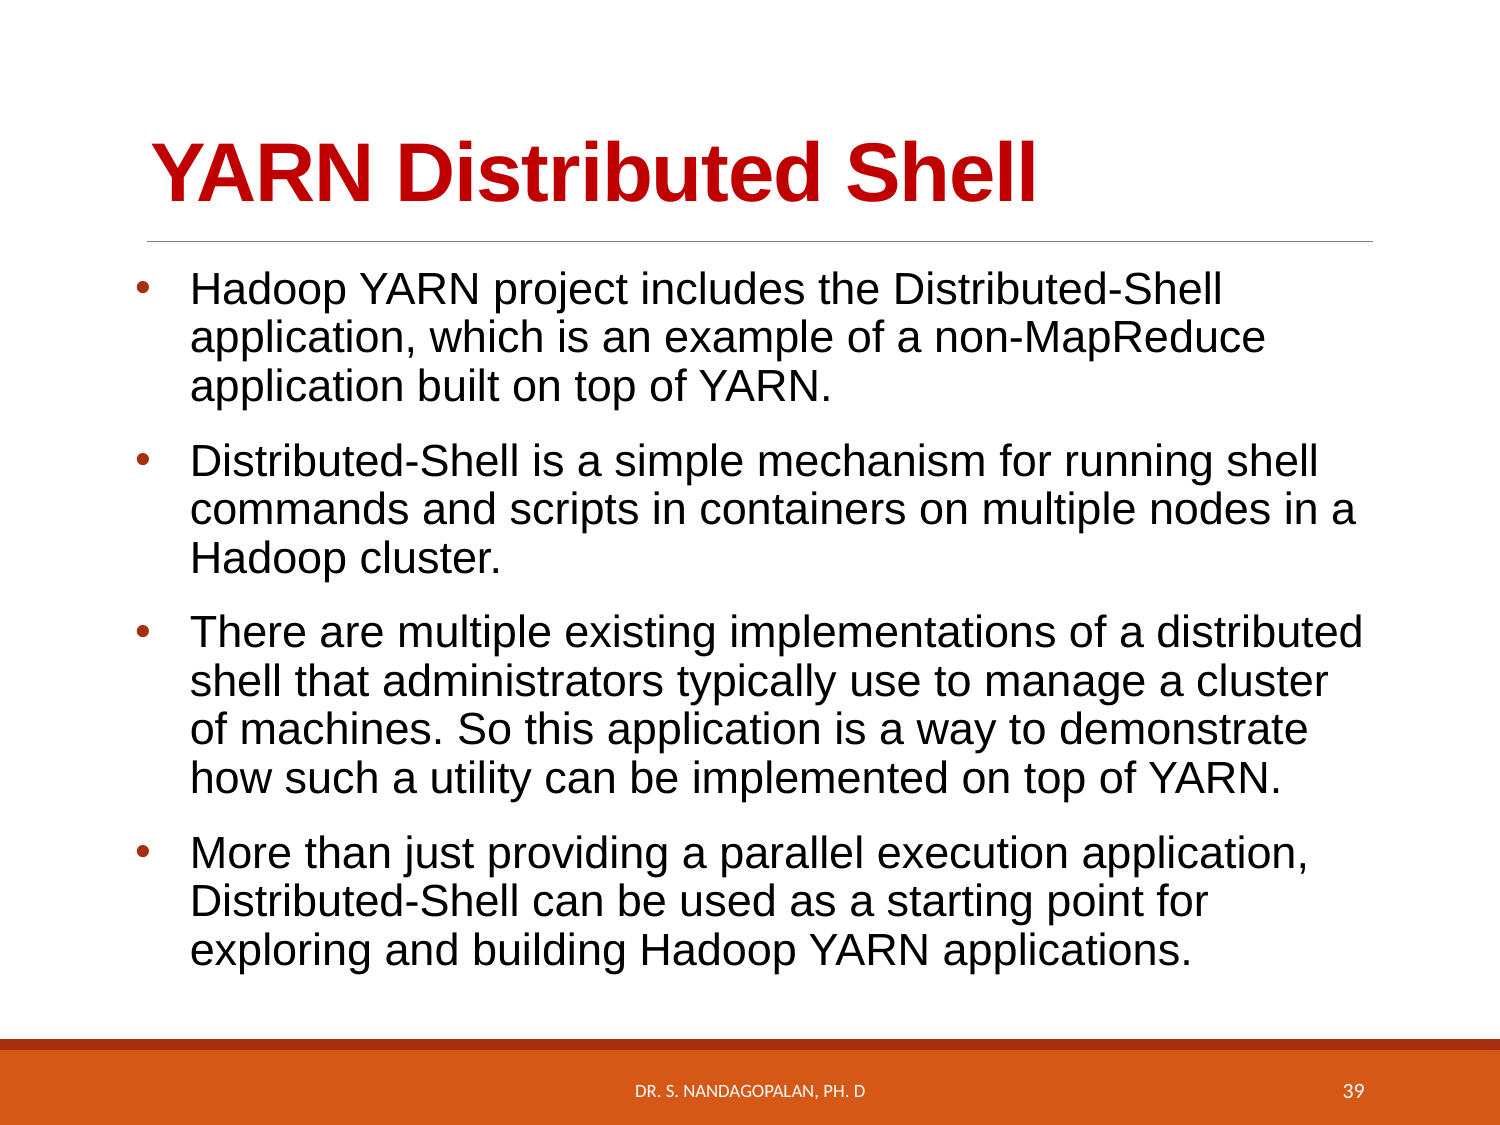

# YARN Distributed Shell
Hadoop YARN project includes the Distributed-Shell application, which is an example of a non-MapReduce application built on top of YARN.
Distributed-Shell is a simple mechanism for running shell commands and scripts in containers on multiple nodes in a Hadoop cluster.
There are multiple existing implementations of a distributed shell that administrators typically use to manage a cluster of machines. So this application is a way to demonstrate how such a utility can be implemented on top of YARN.
More than just providing a parallel execution application, Distributed-Shell can be used as a starting point for exploring and building Hadoop YARN applications.
Dr. S. Nandagopalan, Ph. D
39